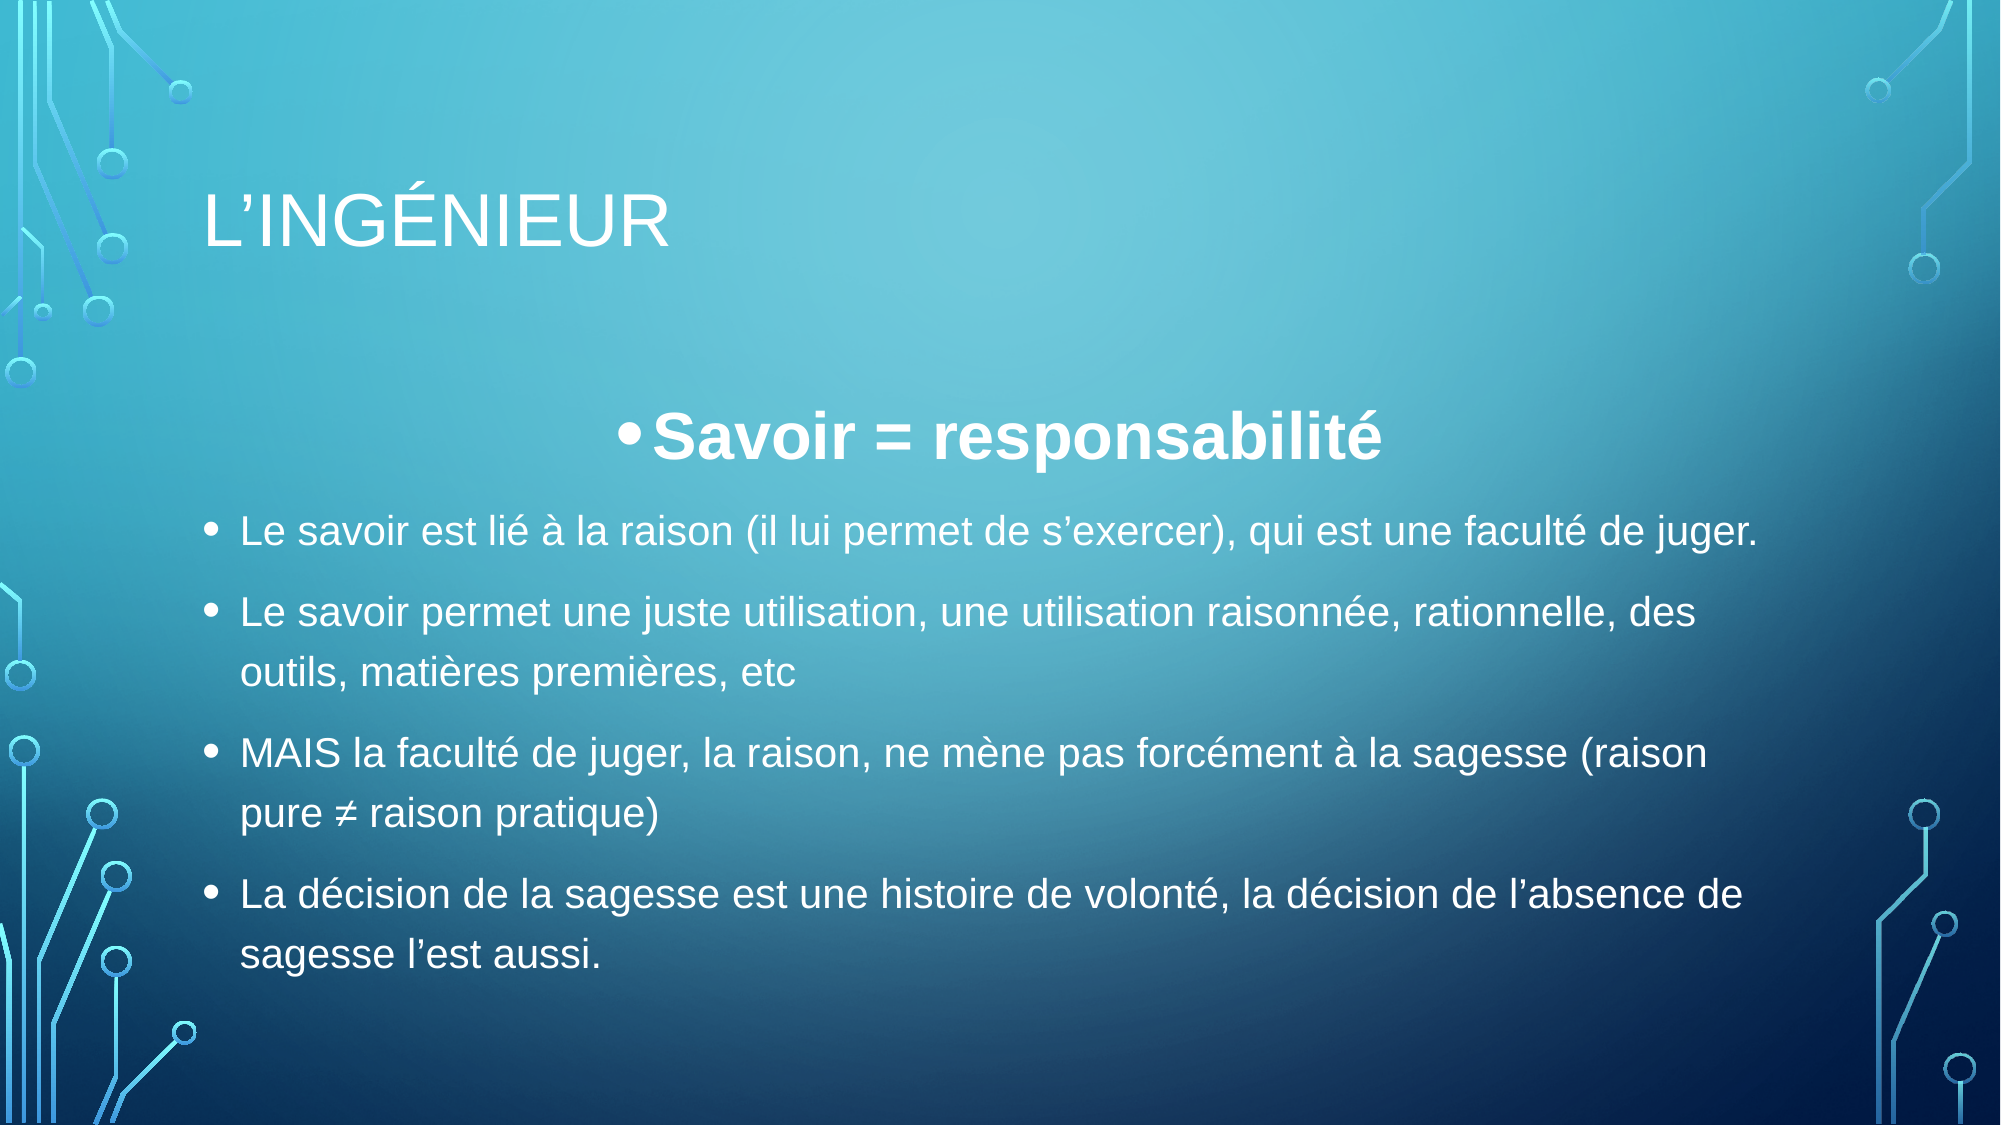

# l’ingénieur
Savoir = responsabilité
Le savoir est lié à la raison (il lui permet de s’exercer), qui est une faculté de juger.
Le savoir permet une juste utilisation, une utilisation raisonnée, rationnelle, des outils, matières premières, etc
MAIS la faculté de juger, la raison, ne mène pas forcément à la sagesse (raison pure ≠ raison pratique)
La décision de la sagesse est une histoire de volonté, la décision de l’absence de sagesse l’est aussi.